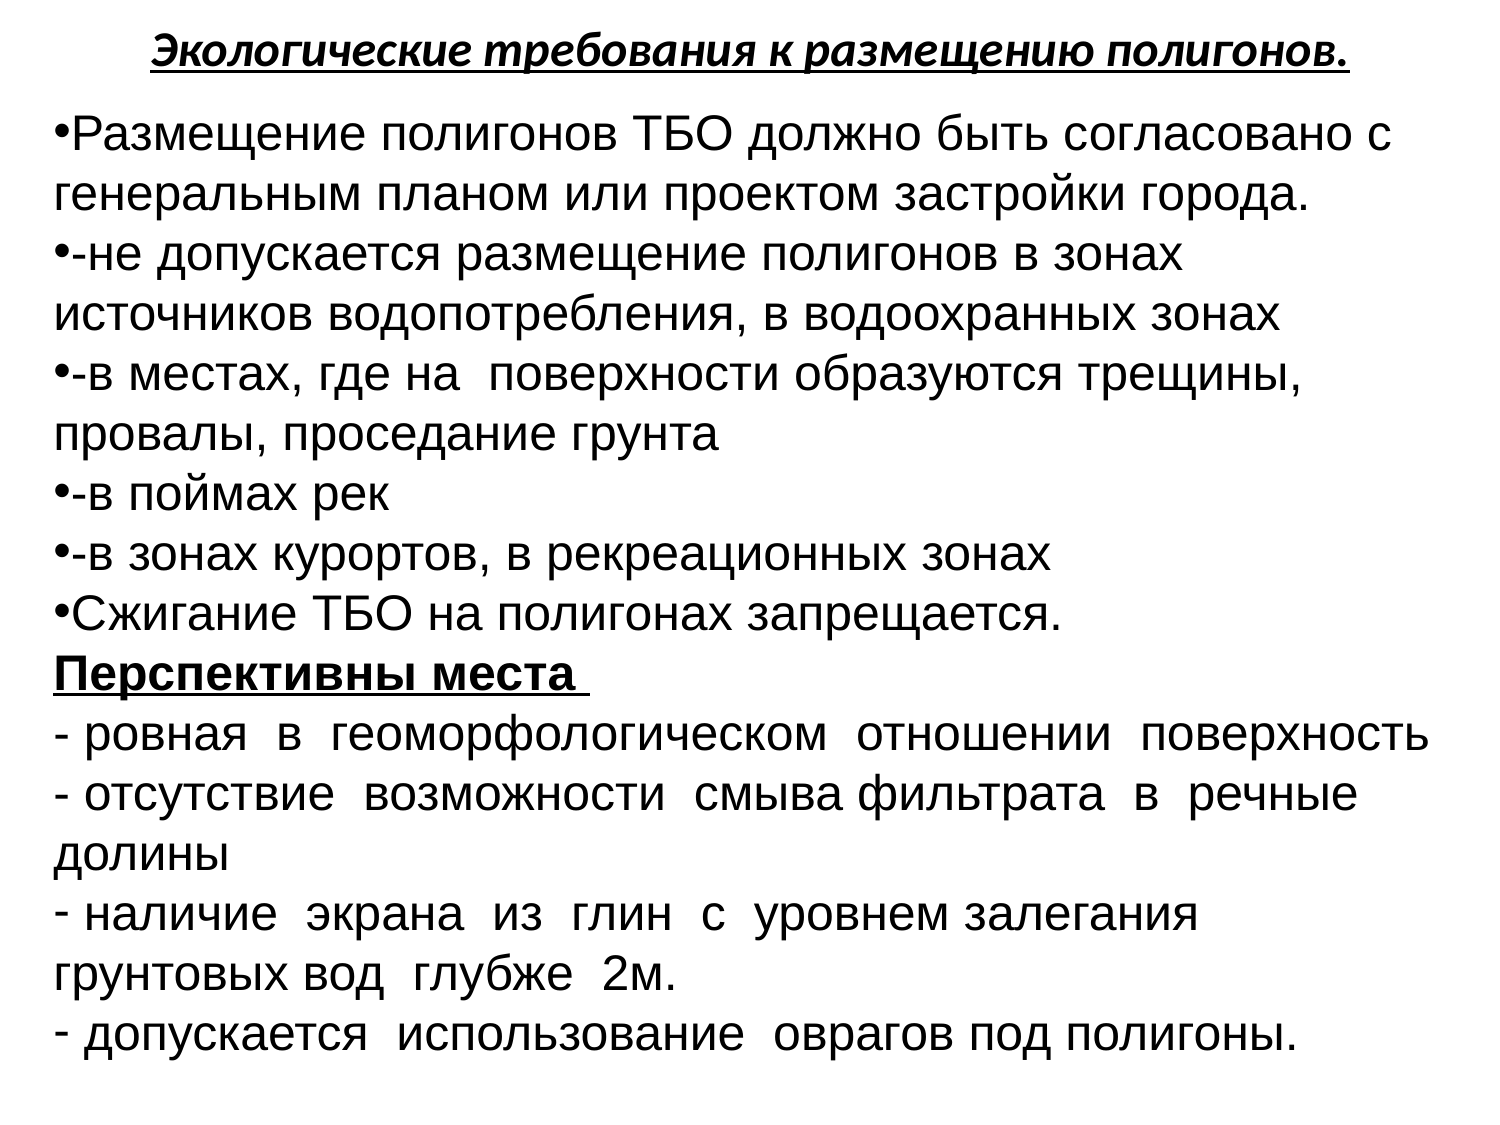

# Экологические требования к размещению полигонов.
Размещение полигонов ТБО должно быть согласовано с генеральным планом или проектом застройки города.
-не допускается размещение полигонов в зонах источников водопотребления, в водоохранных зонах
-в местах, где на  поверхности образуются трещины, провалы, проседание грунта
-в поймах рек
-в зонах курортов, в рекреационных зонах
Сжигание ТБО на полигонах запрещается.
Перспективны места
- ровная  в  геоморфологическом  отношении  поверхность
- отсутствие  возможности  смыва фильтрата  в  речные  долины
 наличие  экрана  из  глин  с  уровнем залегания грунтовых вод  глубже  2м.
 допускается  использование  оврагов под полигоны.